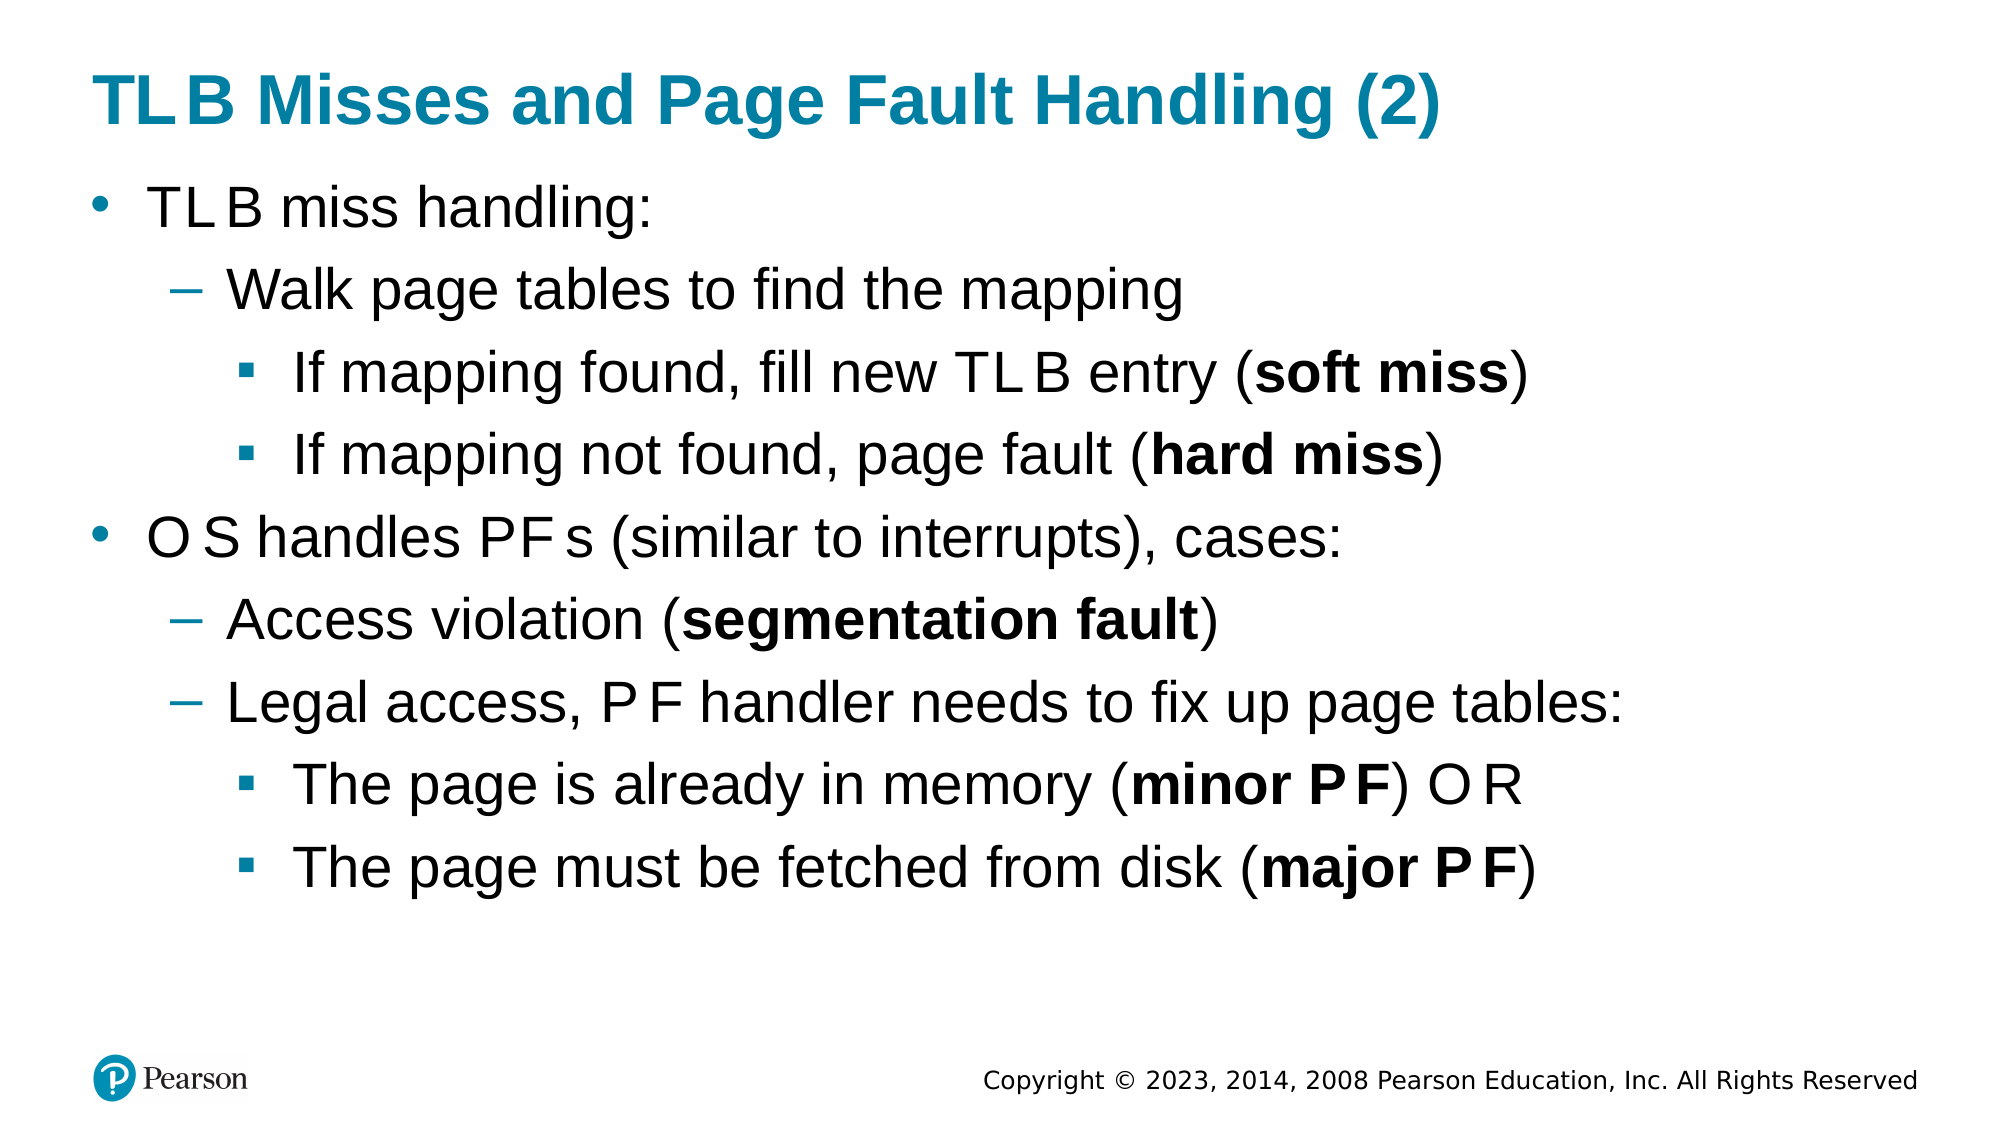

# T L B Misses and Page Fault Handling (2)
T L B miss handling:
Walk page tables to find the mapping
If mapping found, fill new T L B entry (soft miss)
If mapping not found, page fault (hard miss)
O S handles P F s (similar to interrupts), cases:
Access violation (segmentation fault)
Legal access, P F handler needs to fix up page tables:
The page is already in memory (minor P F) O R
The page must be fetched from disk (major P F)